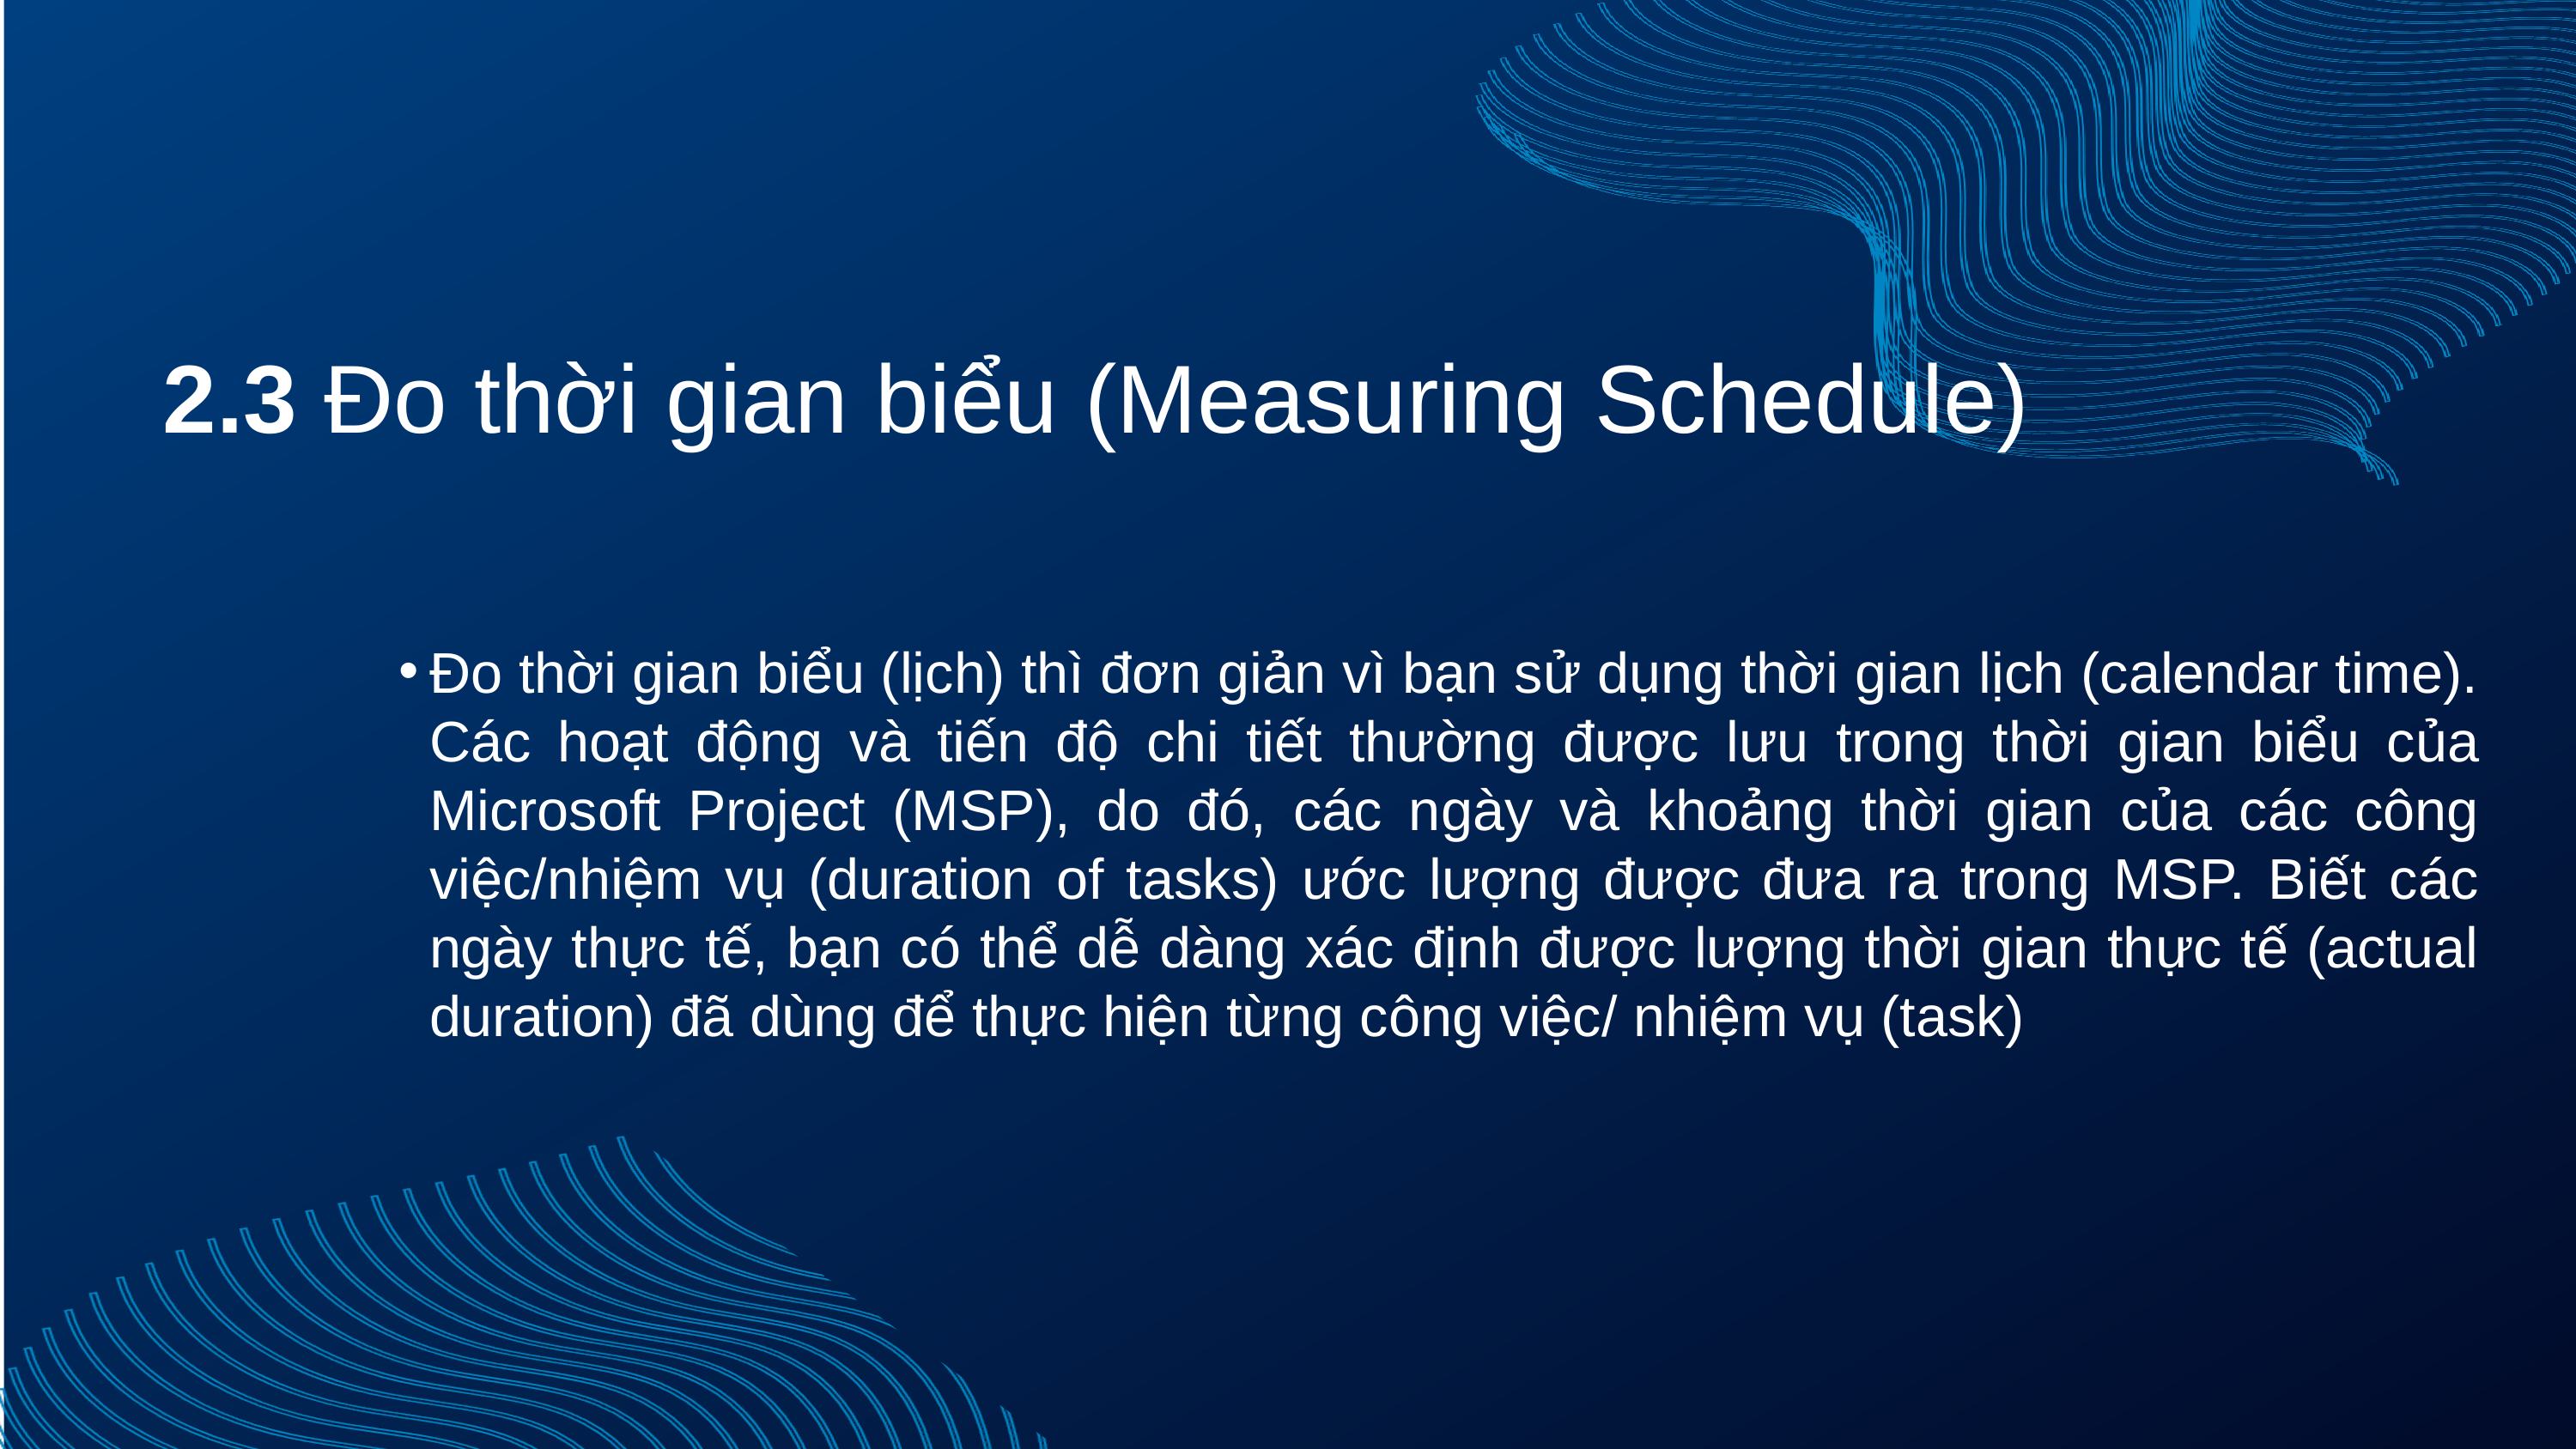

2.3 Đo thời gian biểu (Measuring Schedule)
Đo thời gian biểu (lịch) thì đơn giản vì bạn sử dụng thời gian lịch (calendar time). Các hoạt động và tiến độ chi tiết thường được lưu trong thời gian biểu của Microsoft Project (MSP), do đó, các ngày và khoảng thời gian của các công việc/nhiệm vụ (duration of tasks) ước lượng được đưa ra trong MSP. Biết các ngày thực tế, bạn có thể dễ dàng xác định được lượng thời gian thực tế (actual duration) đã dùng để thực hiện từng công việc/ nhiệm vụ (task)